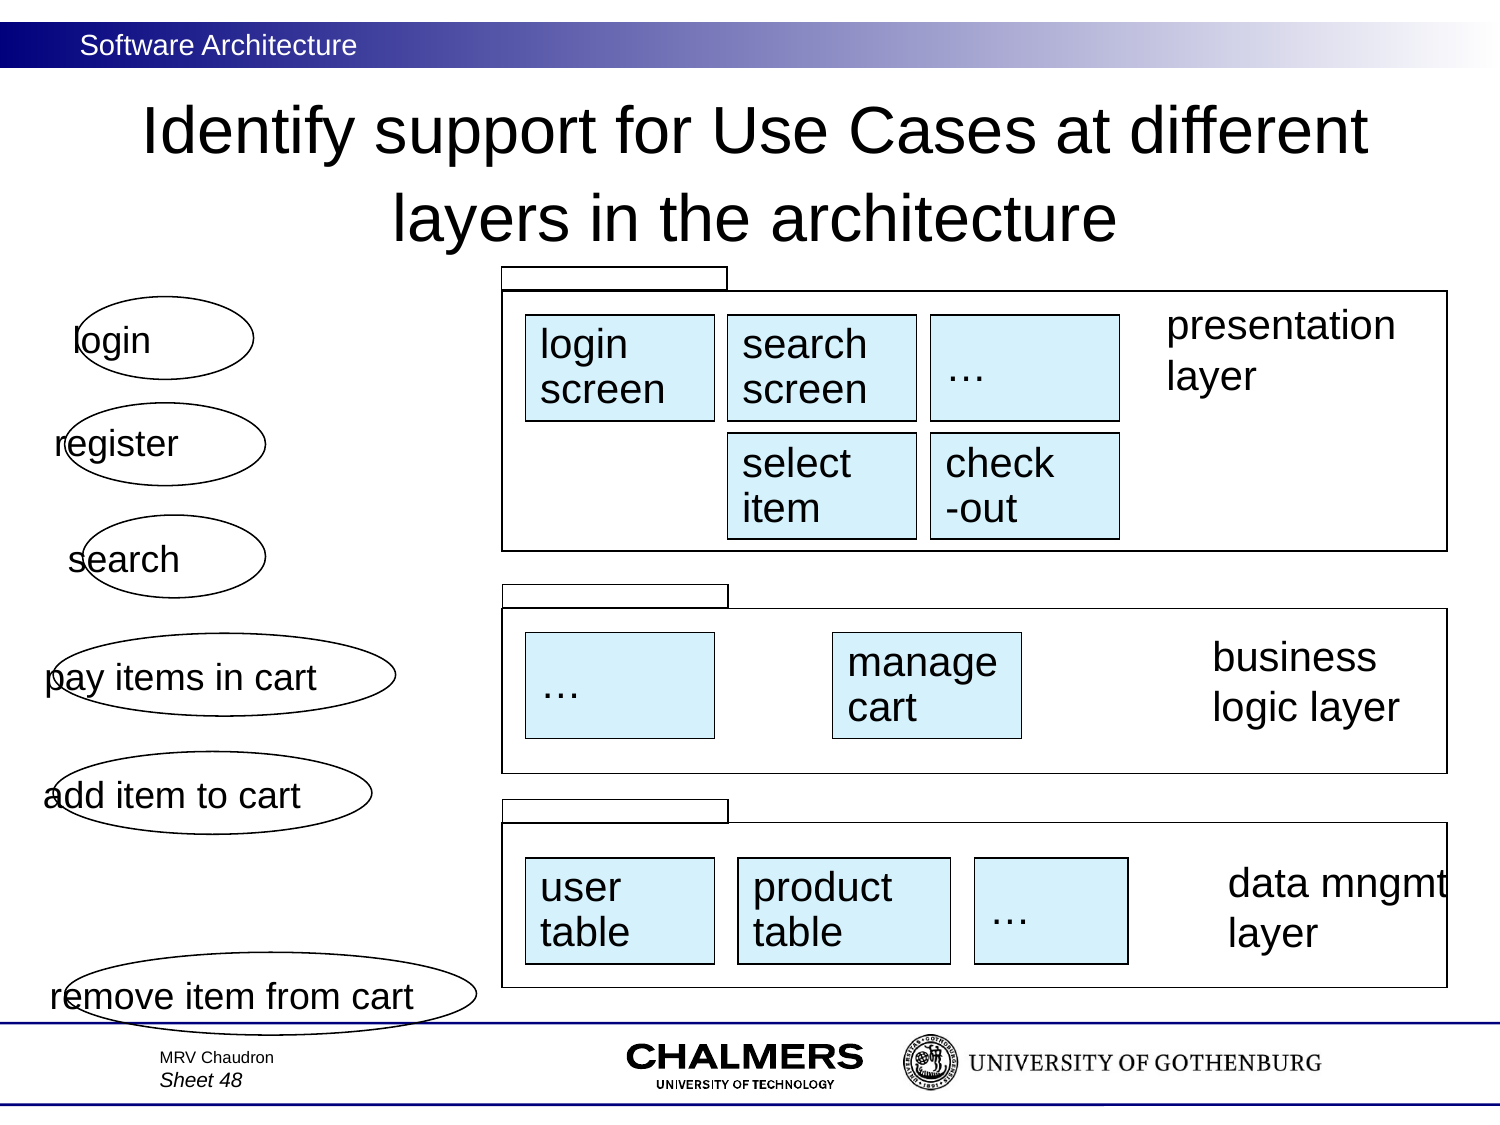

# Identify support for Use Cases at different layers in the architecture

presentation
layer

login
login
screen
search
screen
…

register
select
item
check
-out

search

business
logic layer
…
manage
cart

pay items in cart

add item to cart

data mngmt
layer
user
table
product
table
…

remove item from cart
MRV Chaudron
Sheet 48